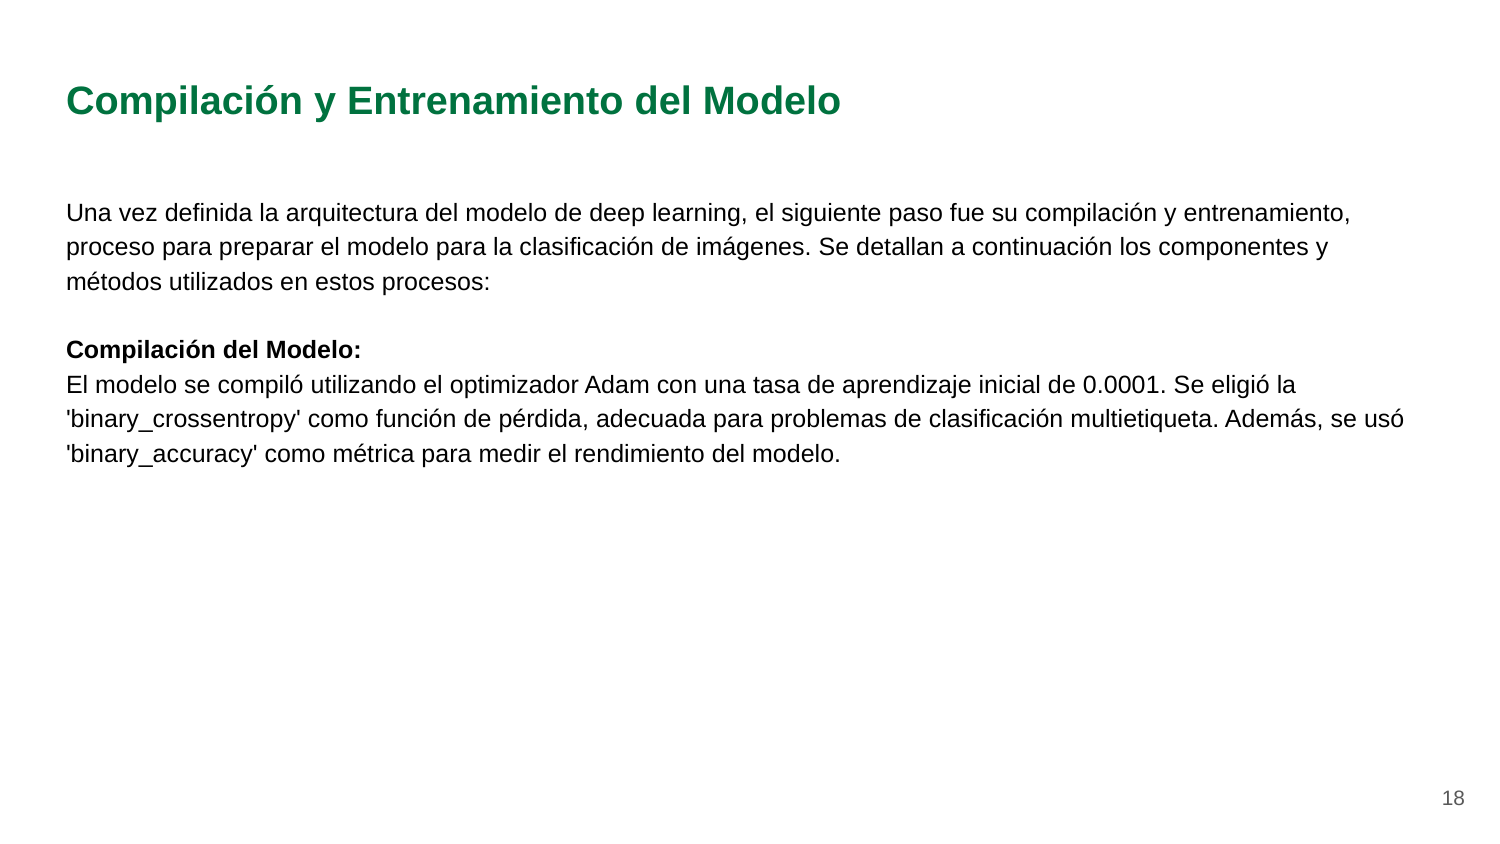

# Compilación y Entrenamiento del Modelo
Una vez definida la arquitectura del modelo de deep learning, el siguiente paso fue su compilación y entrenamiento, proceso para preparar el modelo para la clasificación de imágenes. Se detallan a continuación los componentes y métodos utilizados en estos procesos:

Compilación del Modelo:
El modelo se compiló utilizando el optimizador Adam con una tasa de aprendizaje inicial de 0.0001. Se eligió la 'binary_crossentropy' como función de pérdida, adecuada para problemas de clasificación multietiqueta. Además, se usó 'binary_accuracy' como métrica para medir el rendimiento del modelo.

18